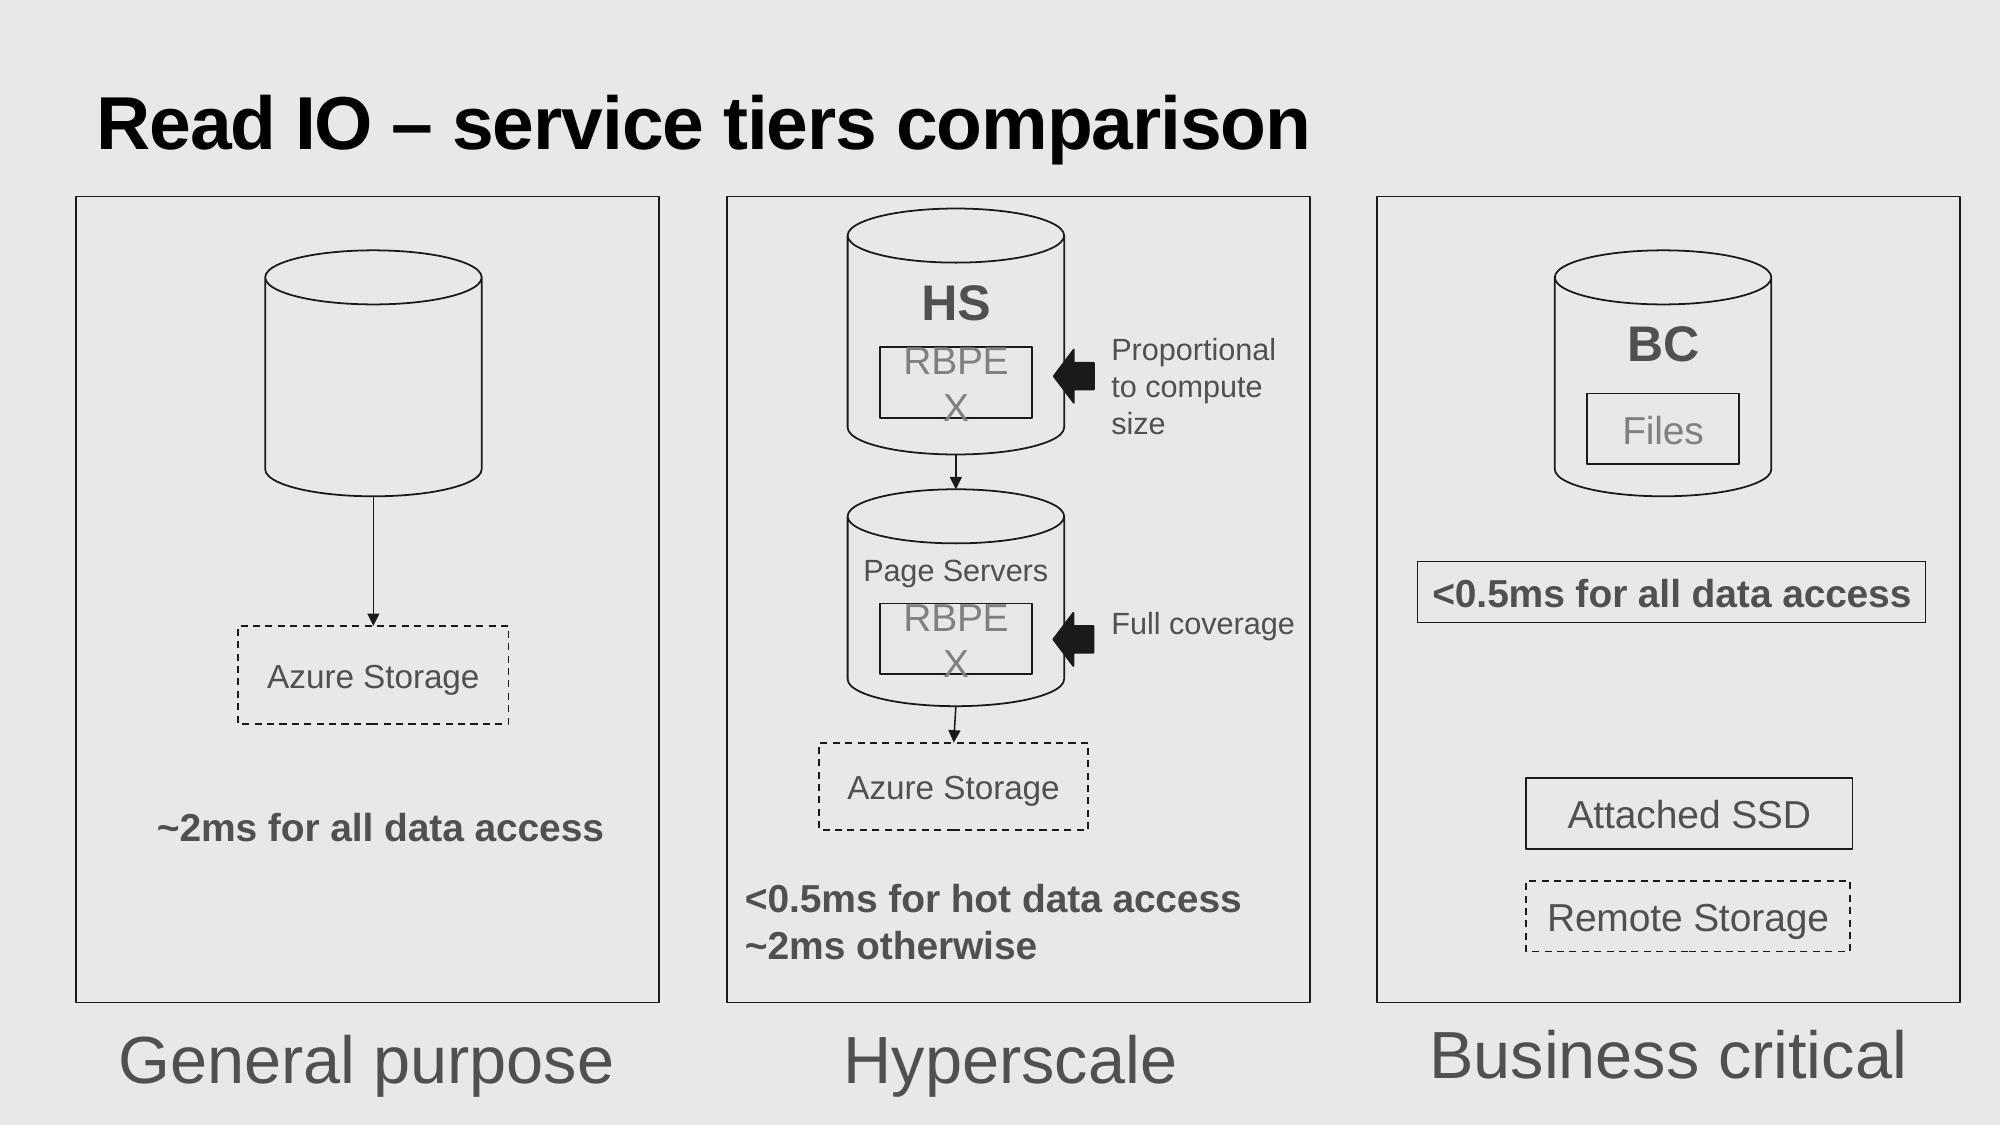

# Read IO – service tiers comparison

Azure Storage
~2ms for all data access
General purpose

HS
Proportional to compute size
RBPEX

Page Servers
Full coverage
RBPEX

Azure Storage
<0.5ms for hot data access
~2ms otherwise
Hyperscale

BC
Files
<0.5ms for all data access
Attached SSD
Remote Storage
Business critical